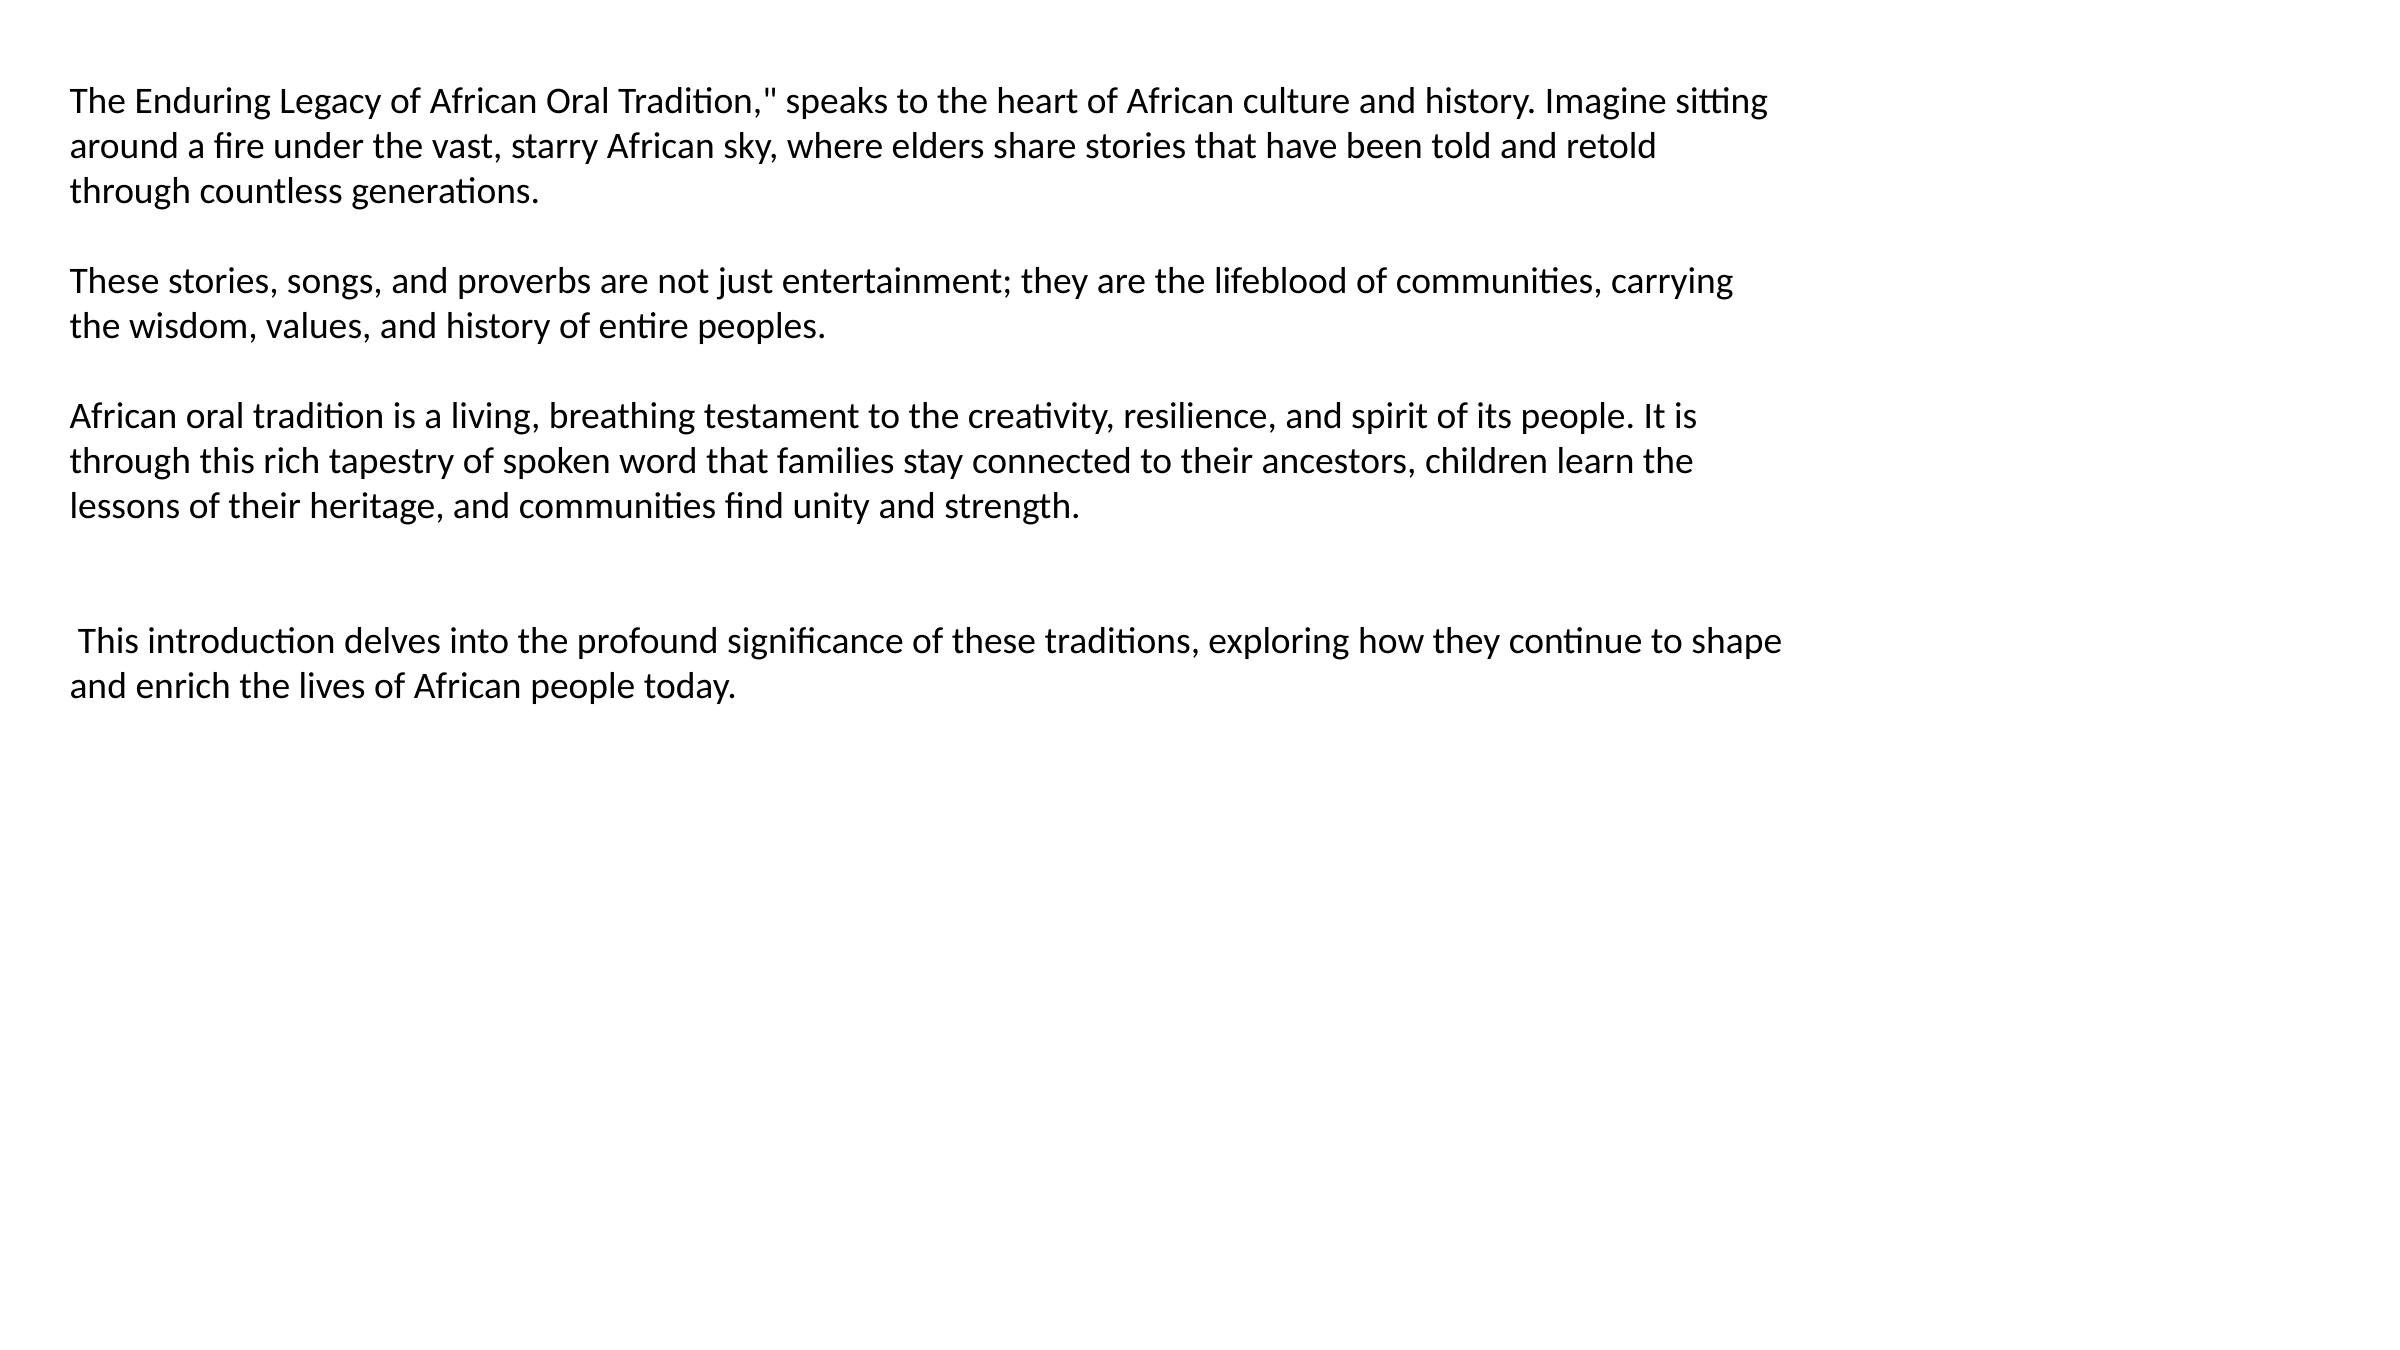

The Enduring Legacy of African Oral Tradition," speaks to the heart of African culture and history. Imagine sitting around a fire under the vast, starry African sky, where elders share stories that have been told and retold through countless generations.

These stories, songs, and proverbs are not just entertainment; they are the lifeblood of communities, carrying the wisdom, values, and history of entire peoples.

African oral tradition is a living, breathing testament to the creativity, resilience, and spirit of its people. It is through this rich tapestry of spoken word that families stay connected to their ancestors, children learn the lessons of their heritage, and communities find unity and strength.

 This introduction delves into the profound significance of these traditions, exploring how they continue to shape and enrich the lives of African people today.